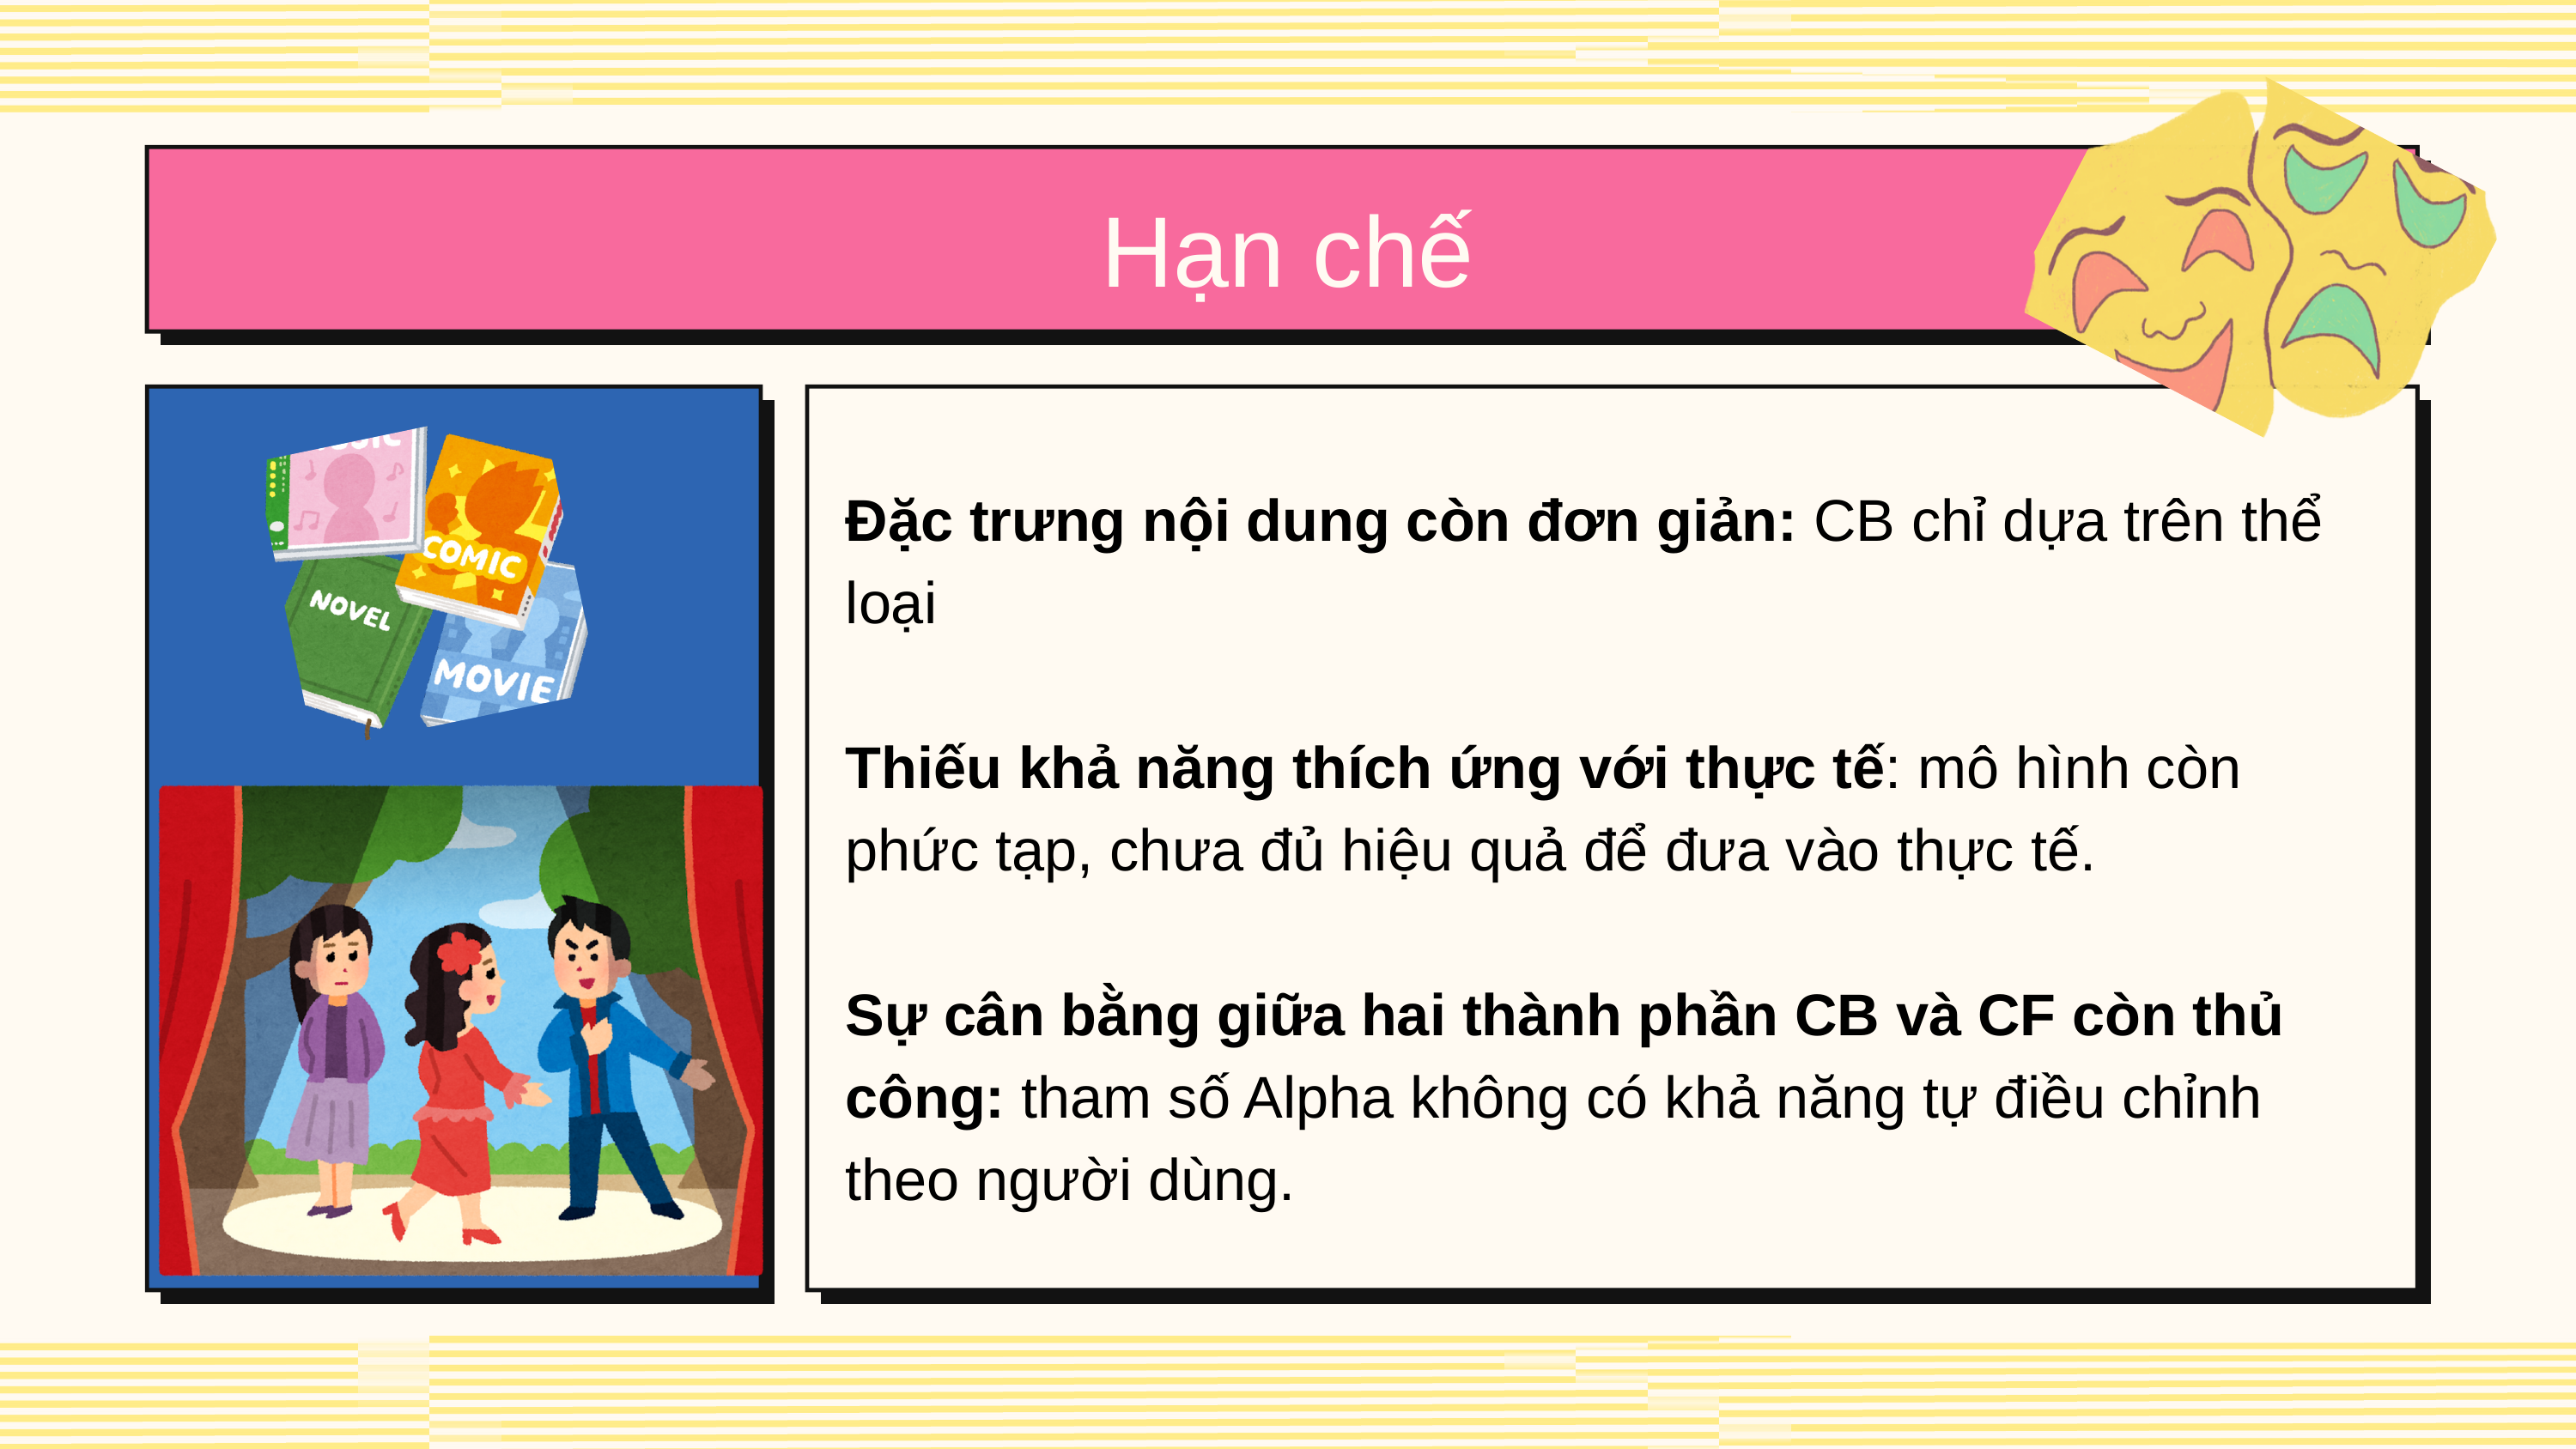

Hạn chế

Đặc trưng nội dung còn đơn giản: CB chỉ dựa trên thể loại

Thiếu khả năng thích ứng với thực tế: mô hình còn phức tạp, chưa đủ hiệu quả để đưa vào thực tế.

Sự cân bằng giữa hai thành phần CB và CF còn thủ công: tham số Alpha không có khả năng tự điều chỉnh theo người dùng.